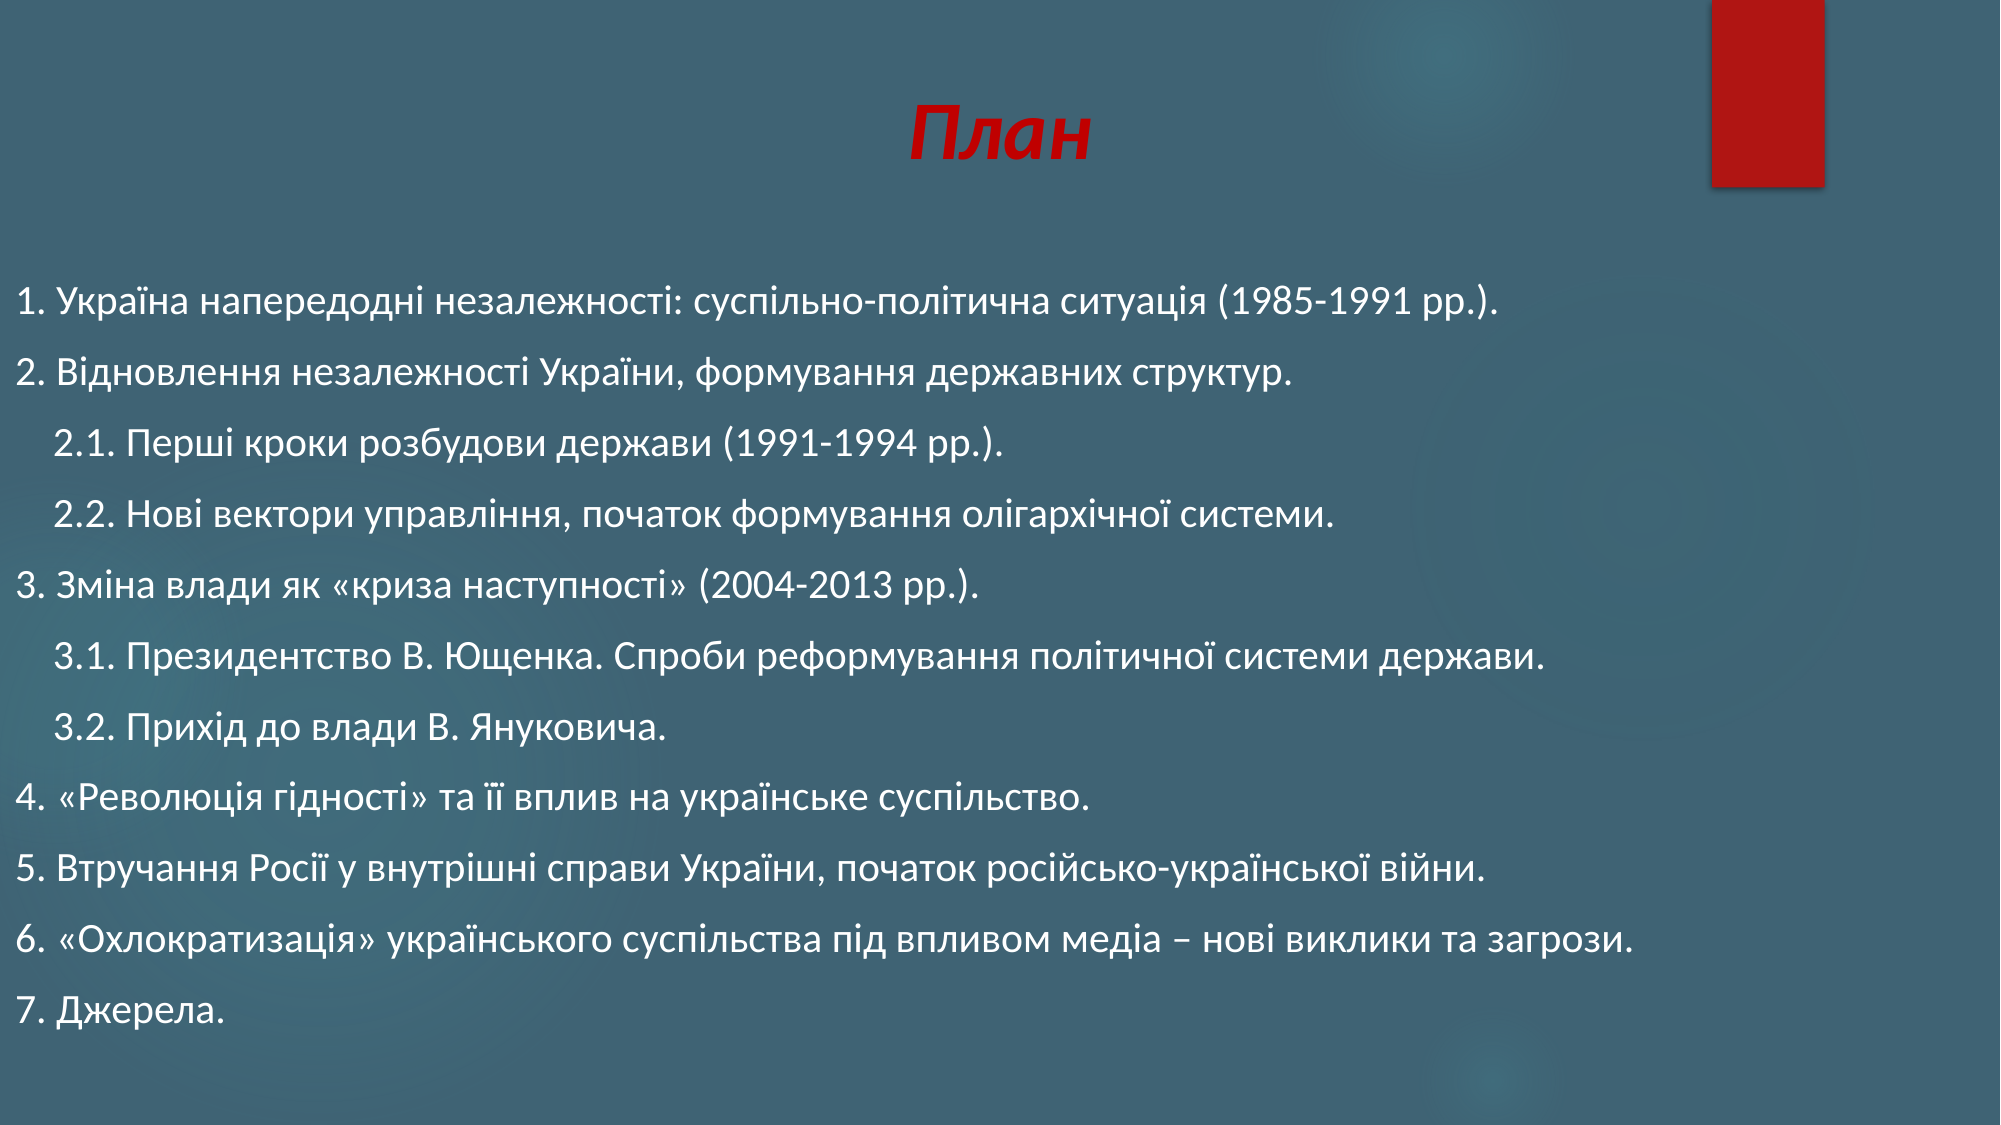

# План
1. Україна напередодні незалежності: суспільно-політична ситуація (1985-1991 рр.).
2. Відновлення незалежності України, формування державних структур.
    2.1. Перші кроки розбудови держави (1991-1994 рр.).
    2.2. Нові вектори управління, початок формування олігархічної системи.
3. Зміна влади як «криза наступності» (2004-2013 рр.).
    3.1. Президентство В. Ющенка. Спроби реформування політичної системи держави.
    3.2. Прихід до влади В. Януковича.
4. «Революція гідності» та її вплив на українське суспільство.
5. Втручання Росії у внутрішні справи України, початок російсько-української війни.
6. «Охлократизація» українського суспільства під впливом медіа – нові виклики та загрози.
7. Джерела.